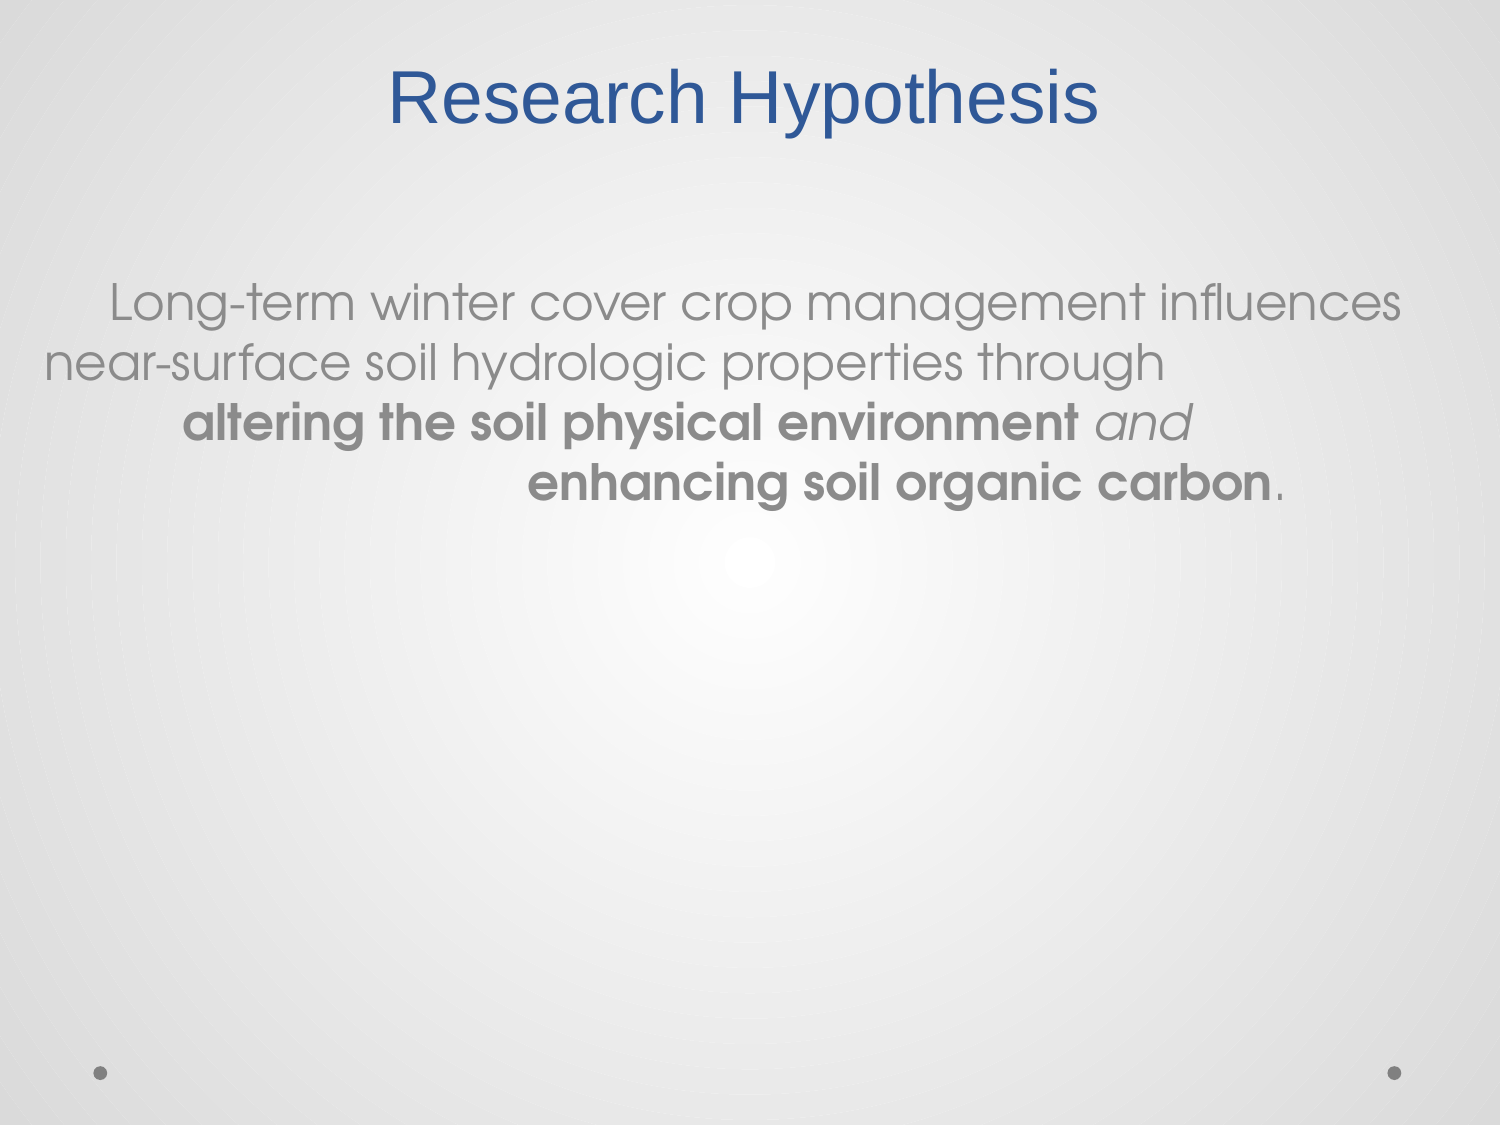

# Research Hypothesis

Long-term winter cover crop management influences near-surface soil hydrologic properties through                                 altering the soil physical environment and                                            enhancing soil organic carbon.